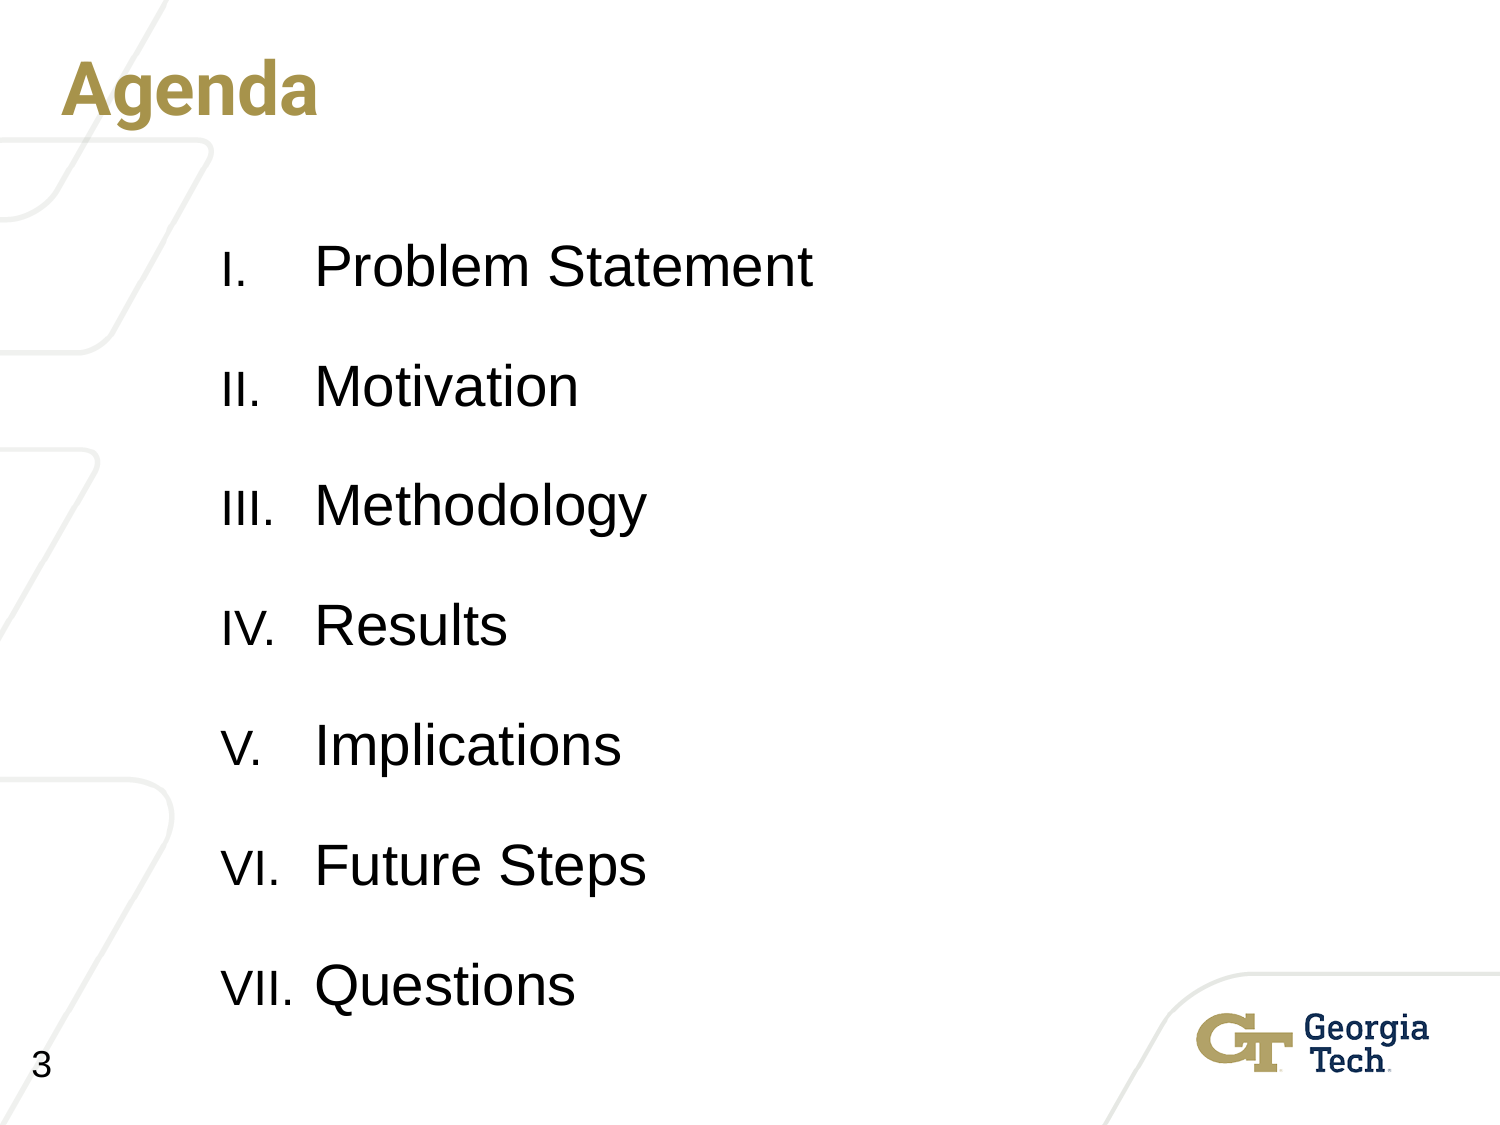

# Agenda

Problem Statement
Motivation
Methodology
Results
Implications
Future Steps
Questions
3